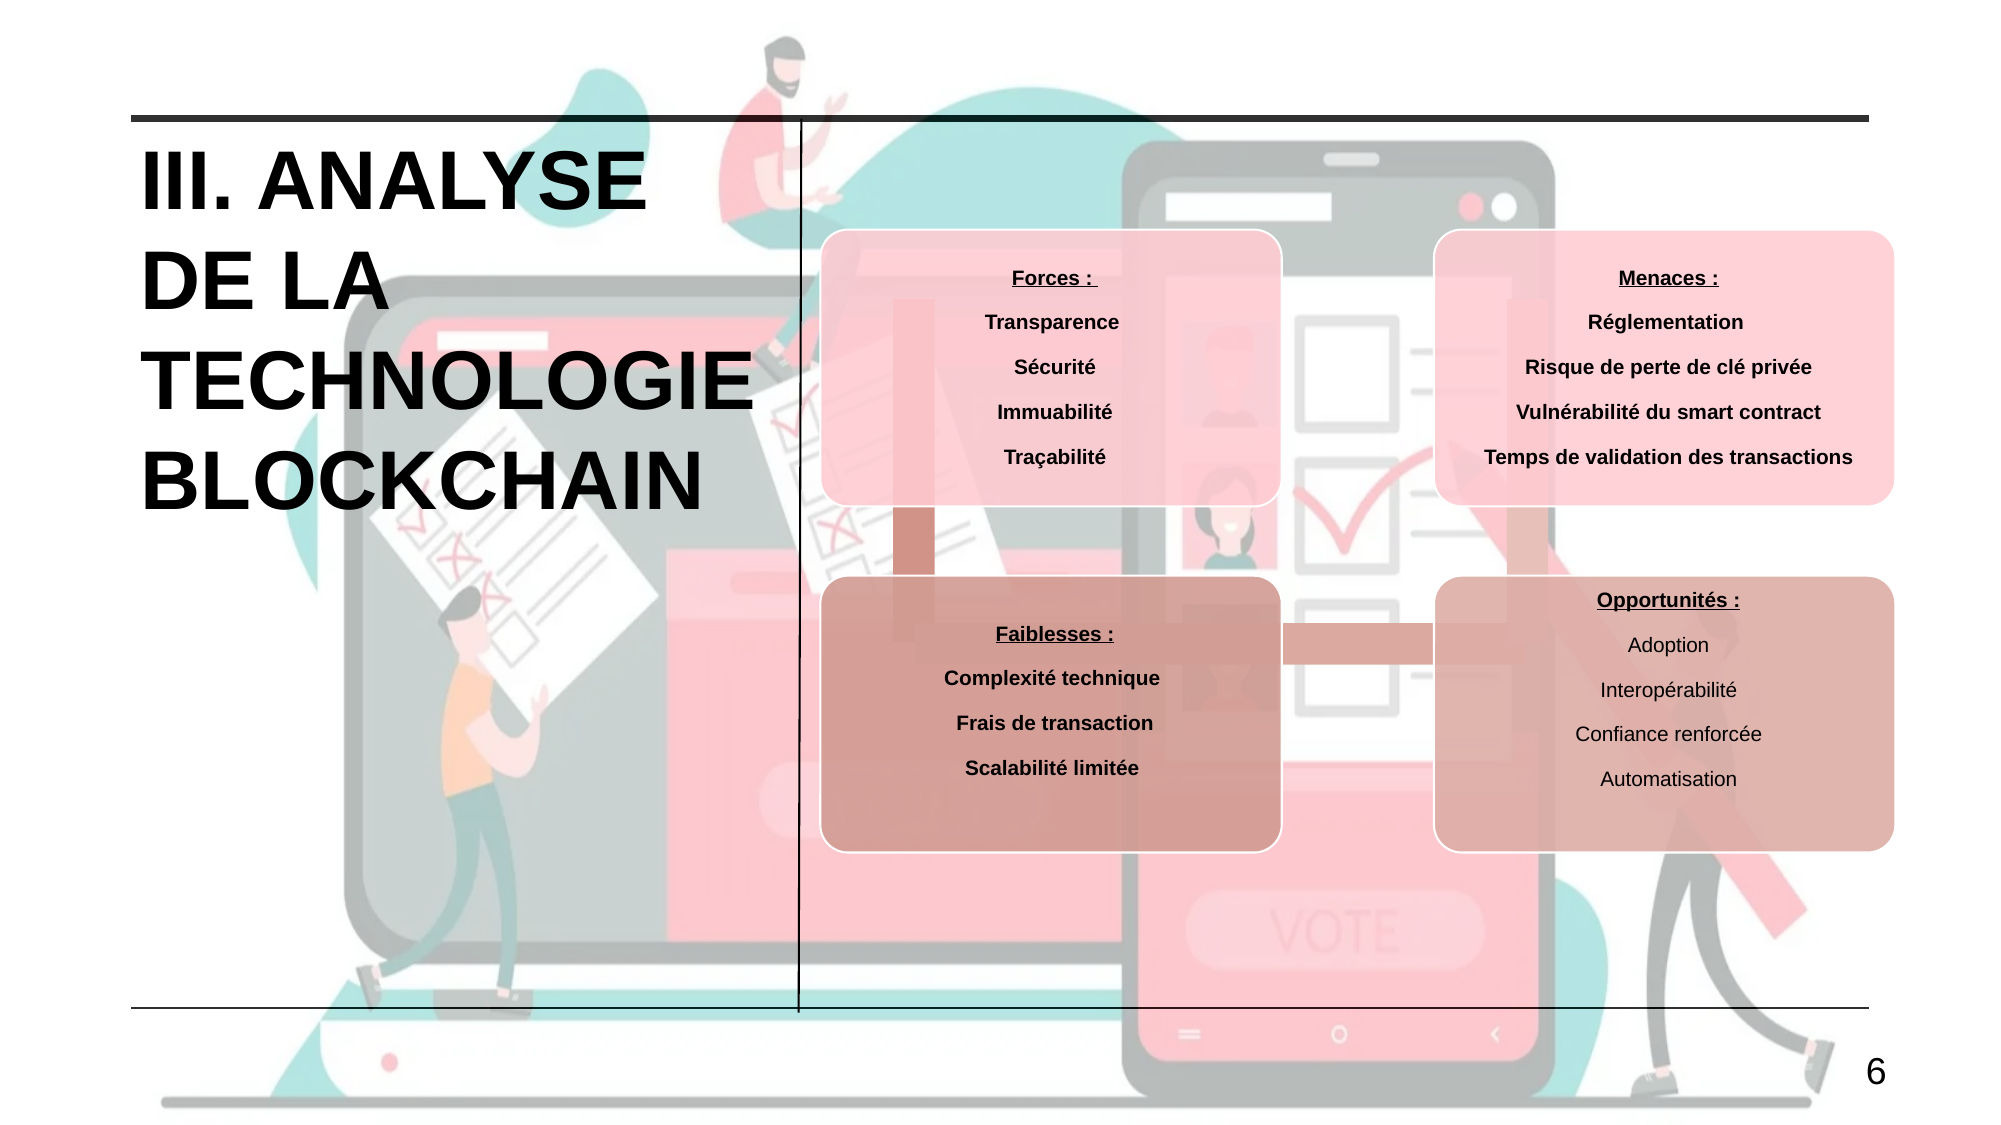

Forces :
Transparence
Sécurité
Immuabilité
Traçabilité
Faiblesses :
Complexité technique
Frais de transaction
Scalabilité limitée
Opportunités :
Adoption
Interopérabilité
Confiance renforcée
Automatisation
Menaces :
Réglementation
Risque de perte de clé privée
Vulnérabilité du smart contract
Temps de validation des transactions
# III. Analyse de la technologie Blockchain
6